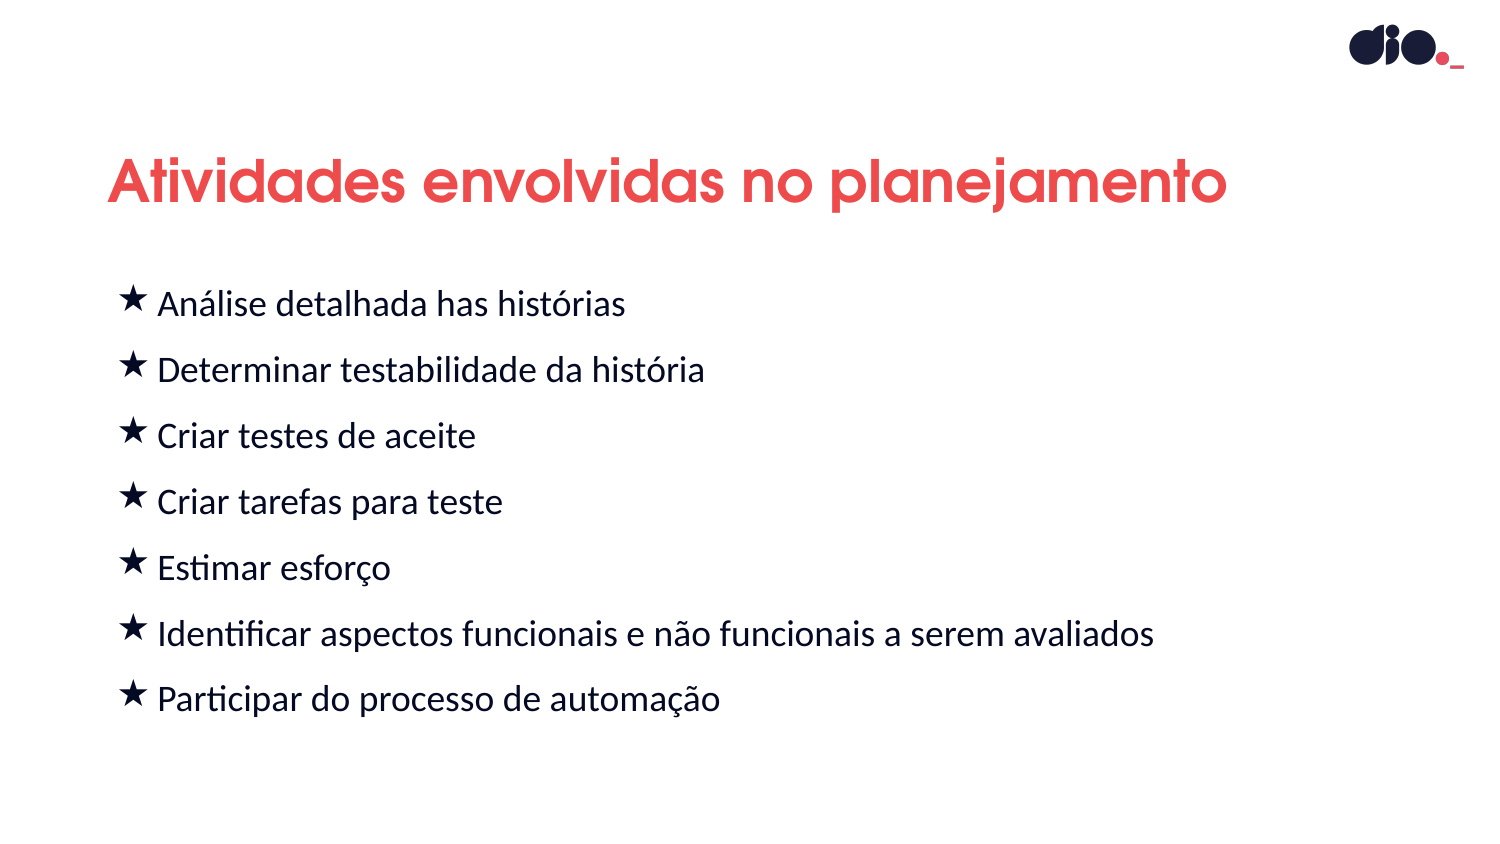

Atividades envolvidas no planejamento
Análise detalhada has histórias
Determinar testabilidade da história
Criar testes de aceite
Criar tarefas para teste
Estimar esforço
Identificar aspectos funcionais e não funcionais a serem avaliados
Participar do processo de automação